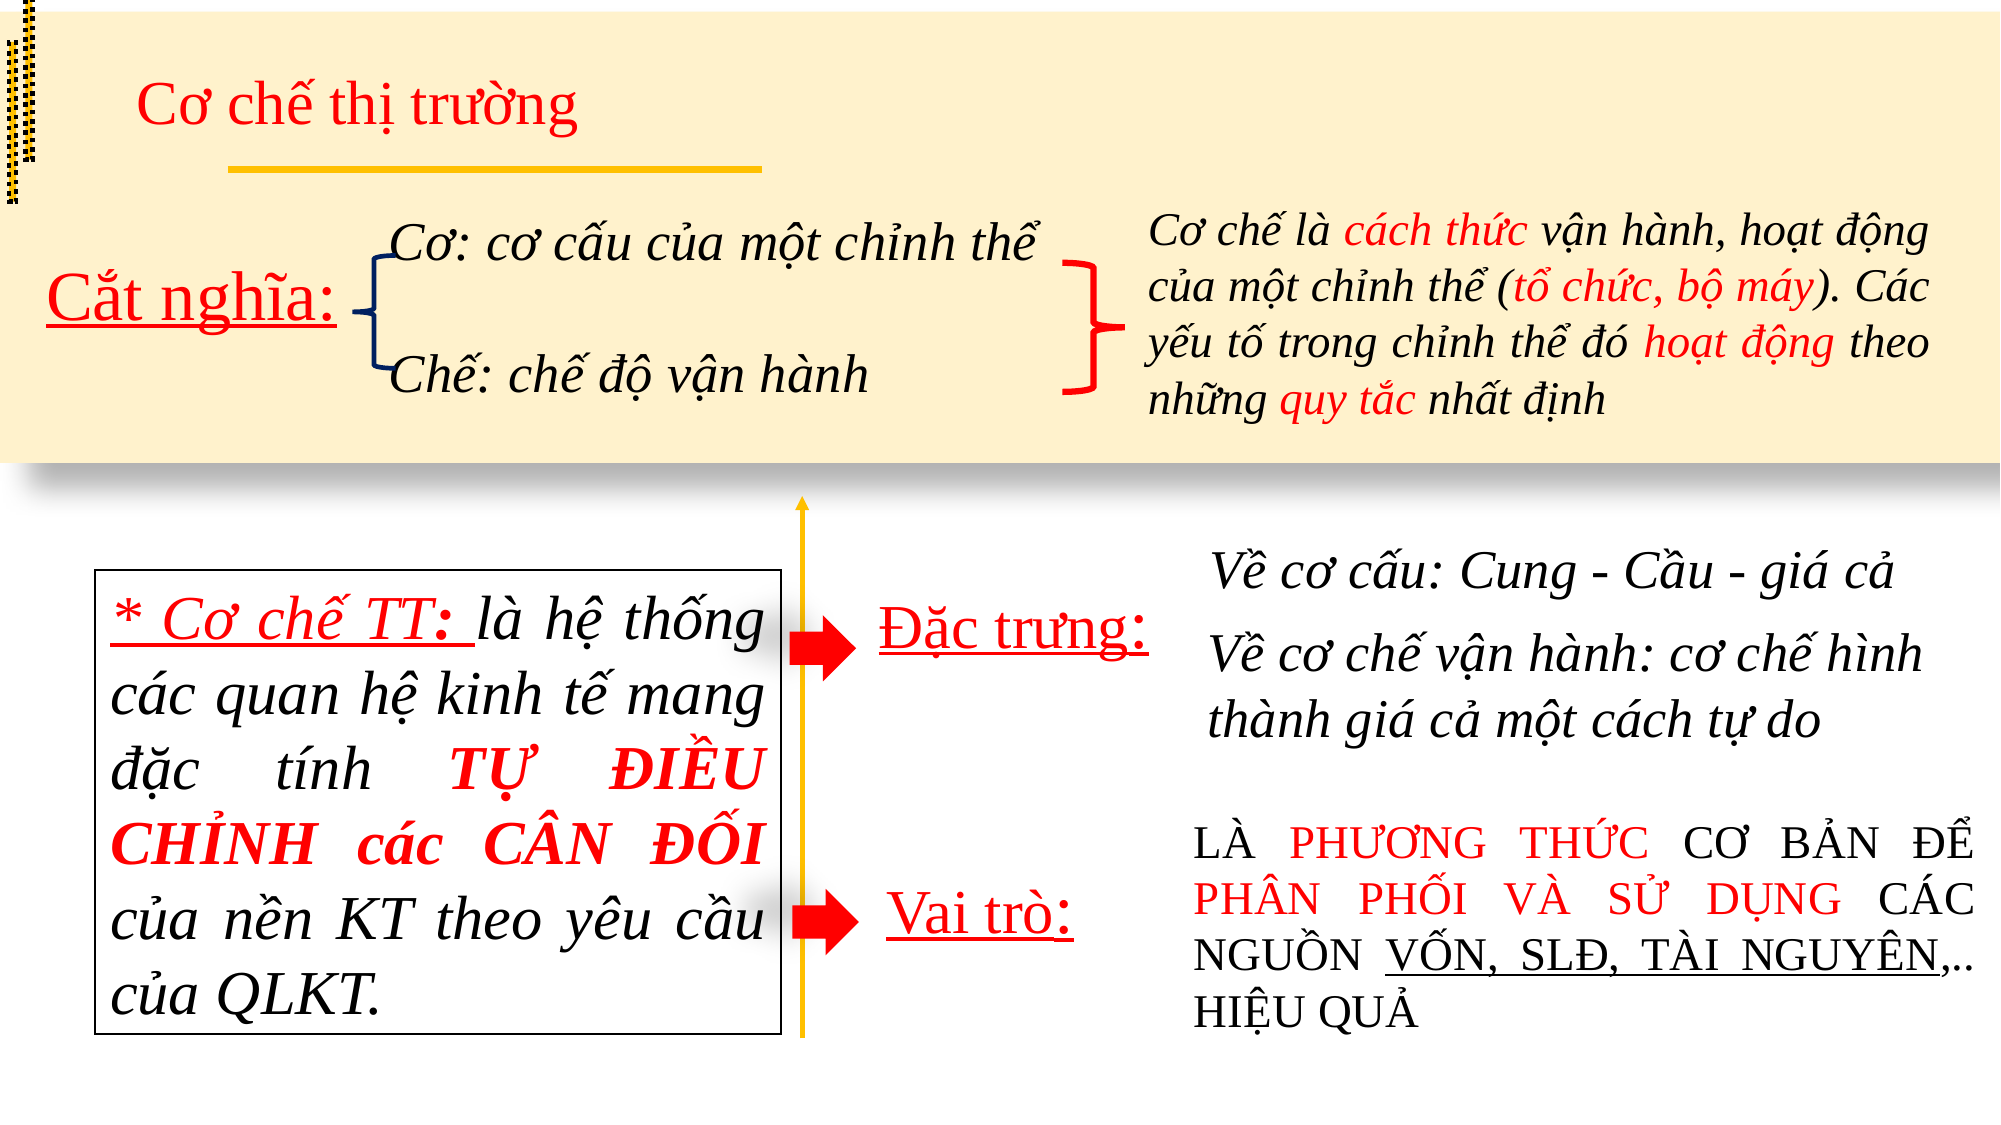

Cơ chế thị trường

Cơ chế là cách thức vận hành, hoạt động của một chỉnh thể (tổ chức, bộ máy). Các yếu tố trong chỉnh thể đó hoạt động theo những quy tắc nhất định
Cơ: cơ cấu của một chỉnh thể
Cắt nghĩa:

Chế: chế độ vận hành
Về cơ cấu: Cung - Cầu - giá cả
* Cơ chế TT: là hệ thống các quan hệ kinh tế mang đặc tính TỰ ĐIỀU CHỈNH các CÂN ĐỐI của nền KT theo yêu cầu của QLKT.
Đặc trưng:
Về cơ chế vận hành: cơ chế hình thành giá cả một cách tự do

LÀ PHƯƠNG THỨC CƠ BẢN ĐỂ PHÂN PHỐI VÀ SỬ DỤNG CÁC NGUỒN VỐN, SLĐ, TÀI NGUYÊN,.. HIỆU QUẢ
Vai trò: